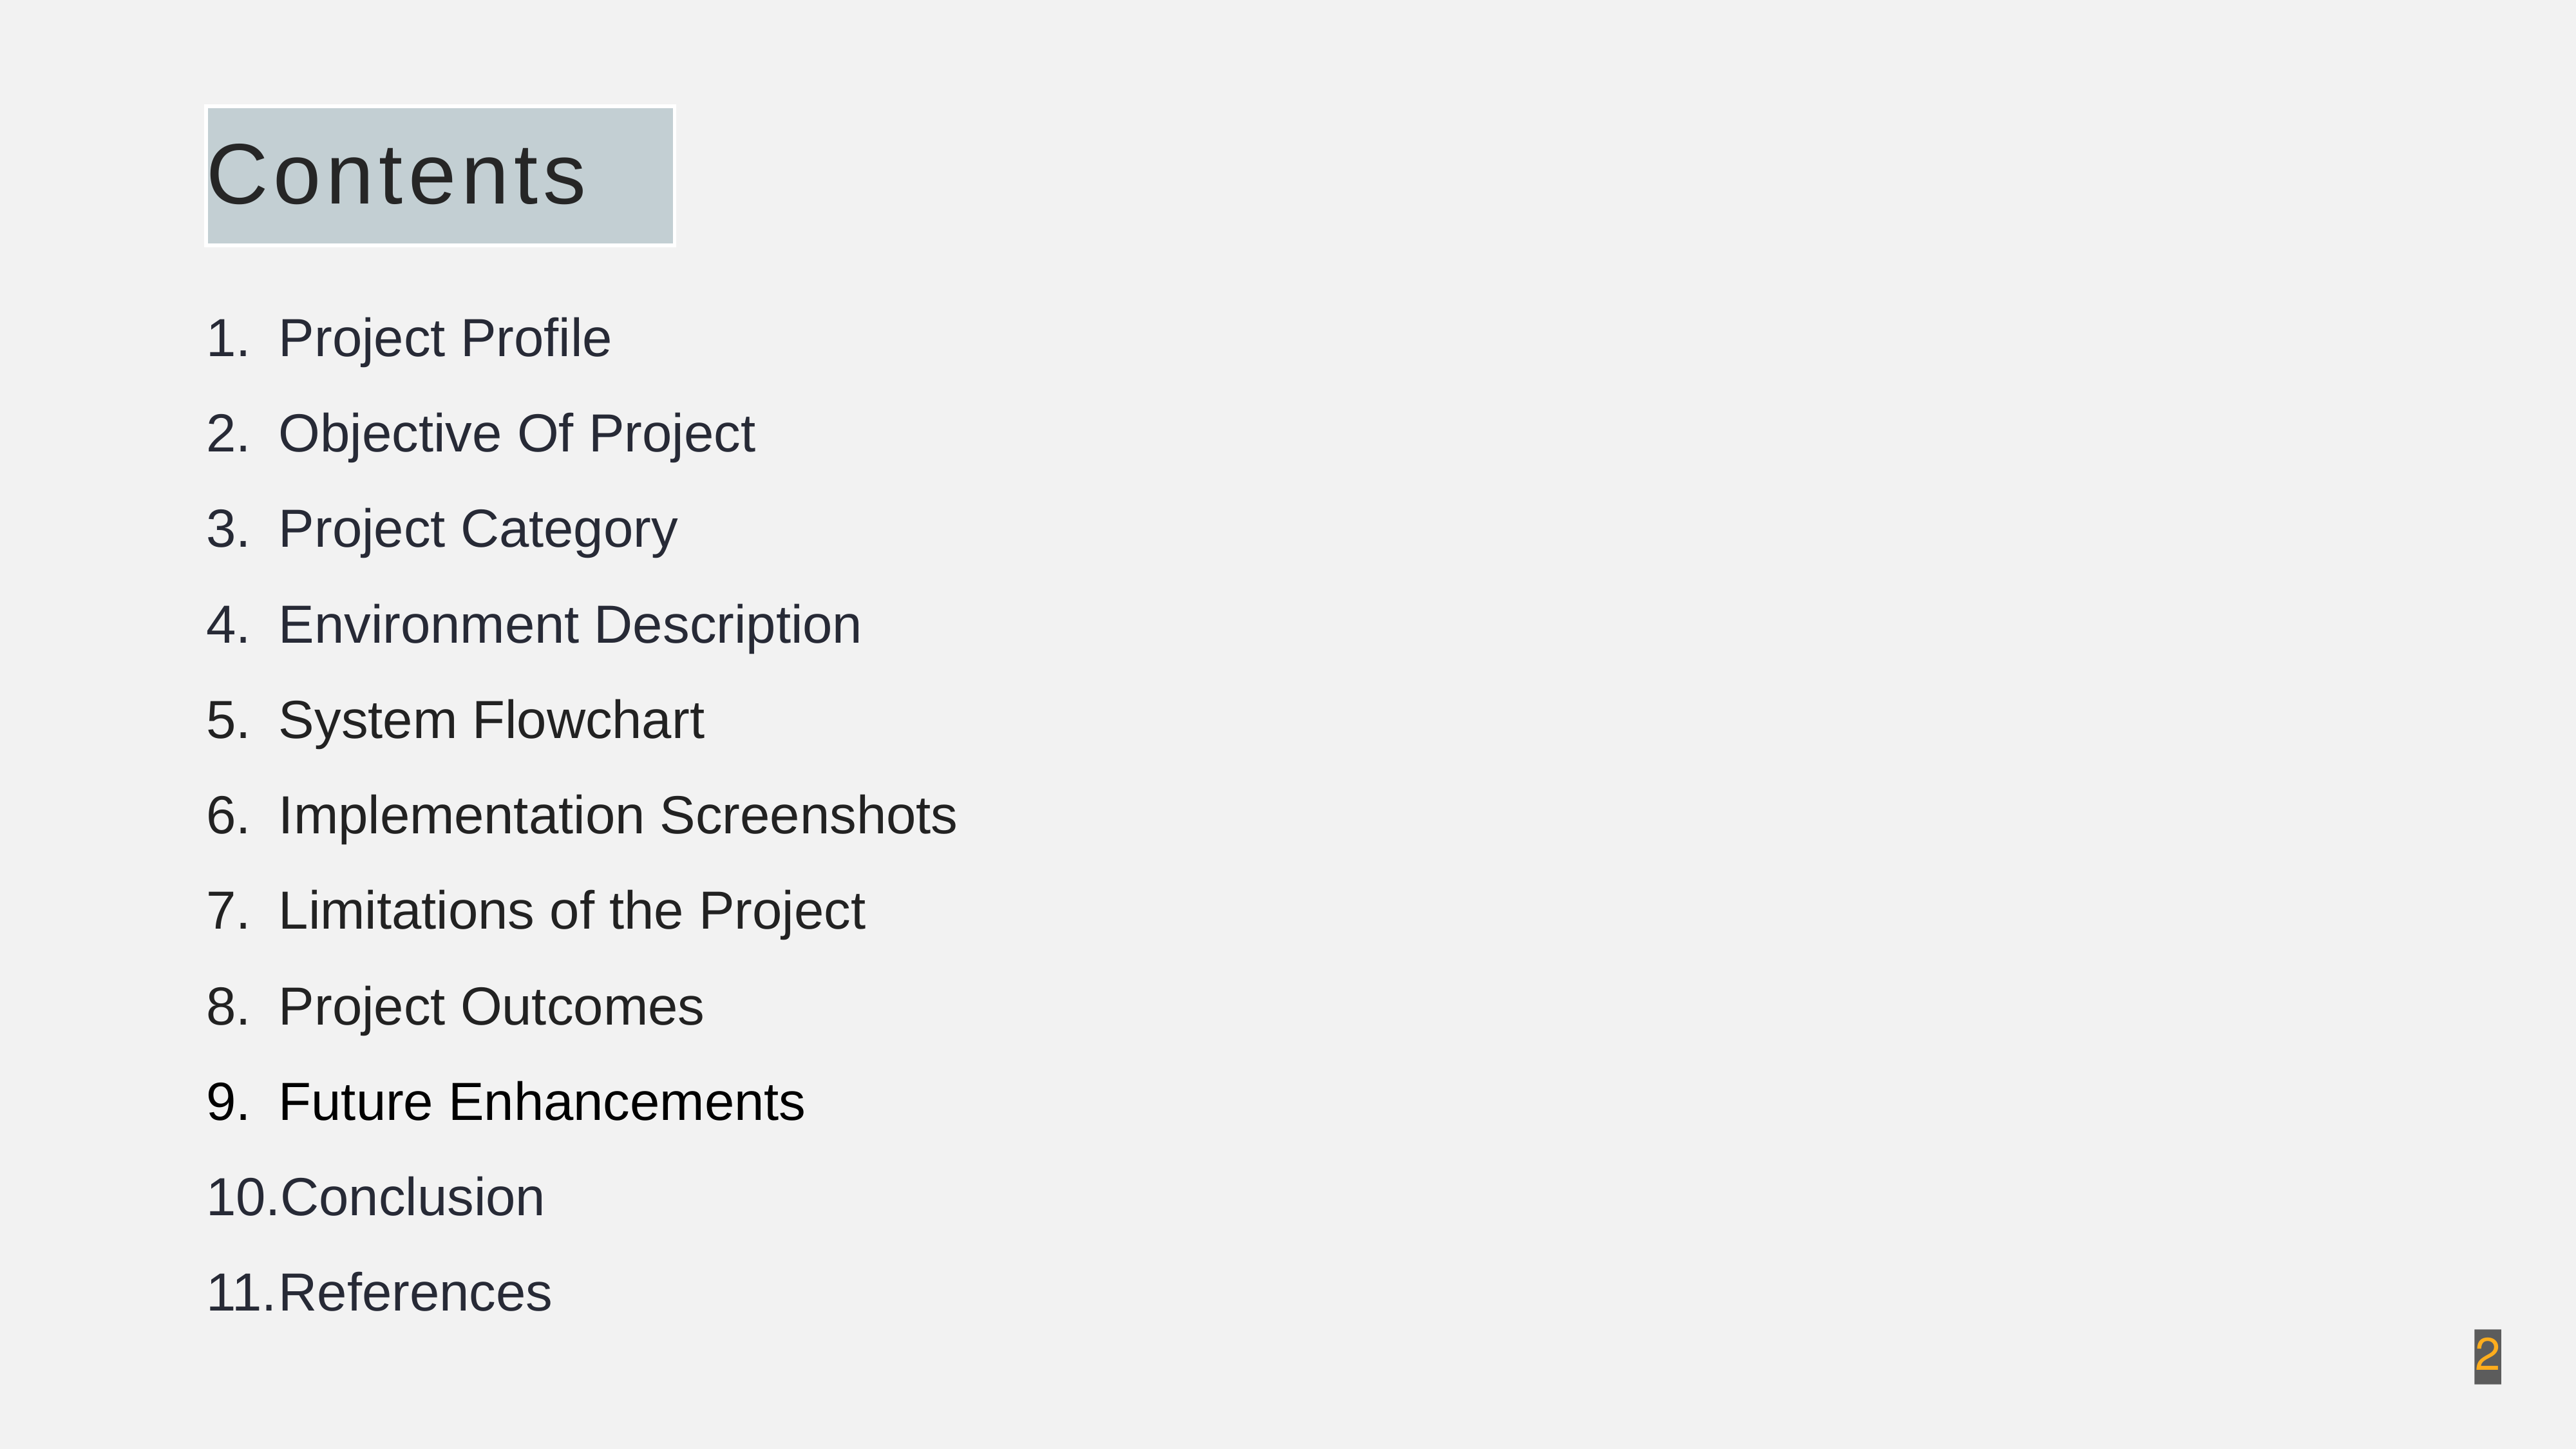

# Contents
Project Profile
Objective Of Project
Project Category
Environment Description
System Flowchart
Implementation Screenshots
Limitations of the Project
Project Outcomes
Future Enhancements
Conclusion
References
2